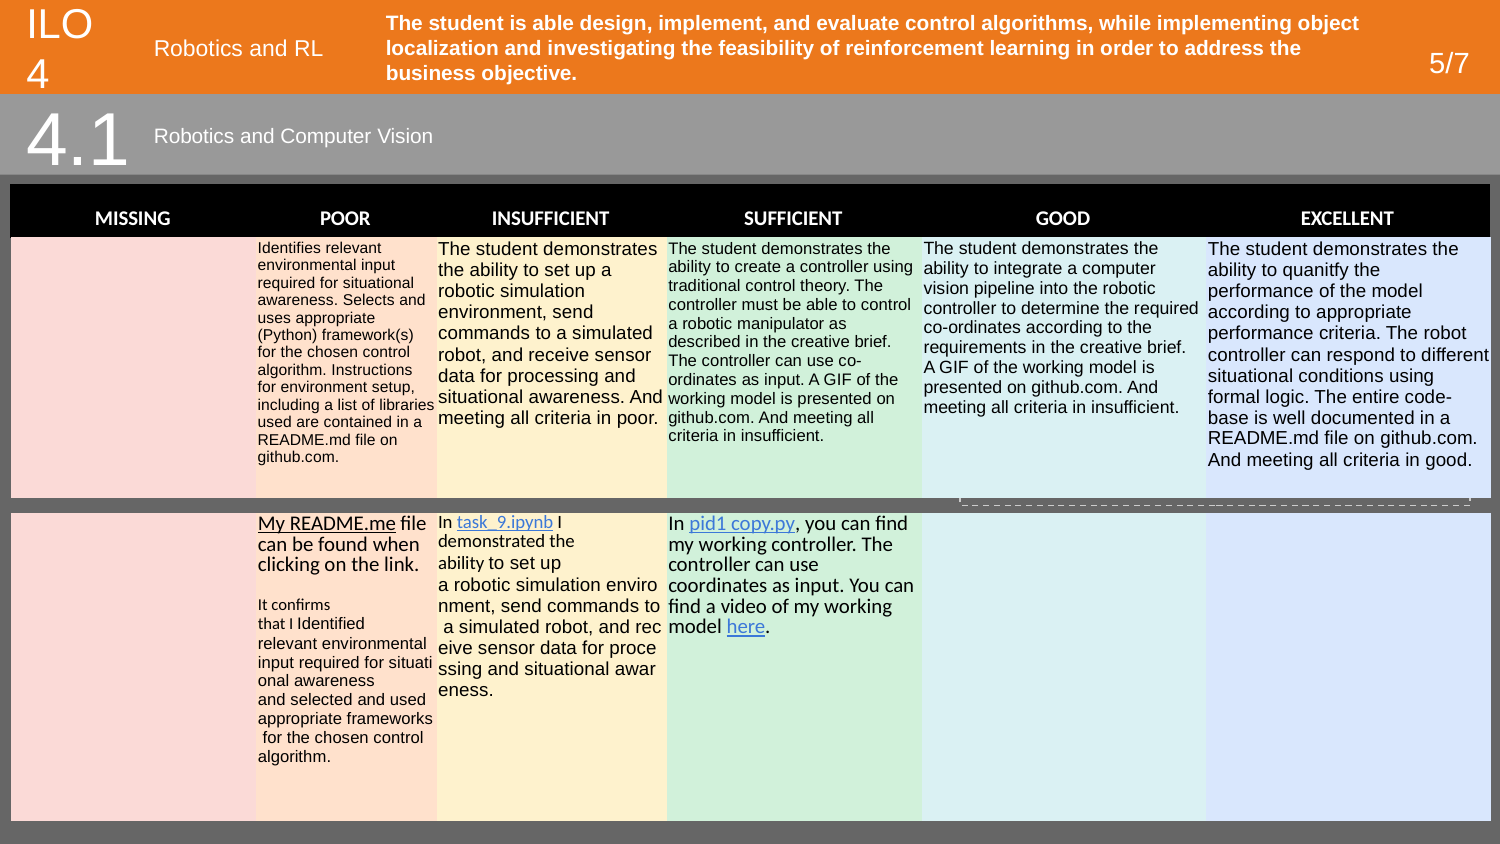

# ILO 4
Robotics and RL
5/7
The student is able design, implement, and evaluate control algorithms, while implementing object localization and investigating the feasibility of reinforcement learning in order to address the business objective.
4.1
Robotics and Computer Vision
Show your best examples using GitHub links, do not go overboard, add in short description, you are free to alter this layout (or add slides per evidence) to suit your needs. Just be sure that it is clear.

| MISSING | POOR | INSUFFICIENT | SUFFICIENT | GOOD | EXCELLENT |
| --- | --- | --- | --- | --- | --- |
|  | Identifies relevant environmental input required for situational awareness. Selects and uses appropriate (Python) framework(s) for the chosen control algorithm. Instructions for environment setup, including a list of libraries used are contained in a README.md file on github.com. | The student demonstrates the ability to set up a robotic simulation environment, send commands to a simulated robot, and receive sensor data for processing and situational awareness. And meeting all criteria in poor. | The student demonstrates the ability to create a controller using traditional control theory. The controller must be able to control a robotic manipulator as described in the creative brief. The controller can use co-ordinates as input. A GIF of the working model is presented on github.com. And meeting all criteria in insufficient. | The student demonstrates the ability to integrate a computer vision pipeline into the robotic controller to determine the required co-ordinates according to the requirements in the creative brief.  A GIF of the working model is presented on github.com. And meeting all criteria in insufficient. | The student demonstrates the ability to quanitfy the performance of the model according to appropriate performance criteria. The robot controller can respond to different situational conditions using formal logic. The entire code-base is well documented in a README.md file on github.com. And meeting all criteria in good. |
| --- | --- | --- | --- | --- | --- |
|  | My README.me file can be found when clicking on the link. It confirms that I Identified relevant environmental input required for situational awareness and selected and used appropriate frameworks for the chosen control algorithm. | In task\_9.ipynb I demonstrated the ability to set up a robotic simulation environment, send commands to a simulated robot, and receive sensor data for processing and situational awareness. | In pid1 copy.py, you can find my working controller. The controller can use coordinates as input. You can find a video of my working model here. |  |  |
| --- | --- | --- | --- | --- | --- |